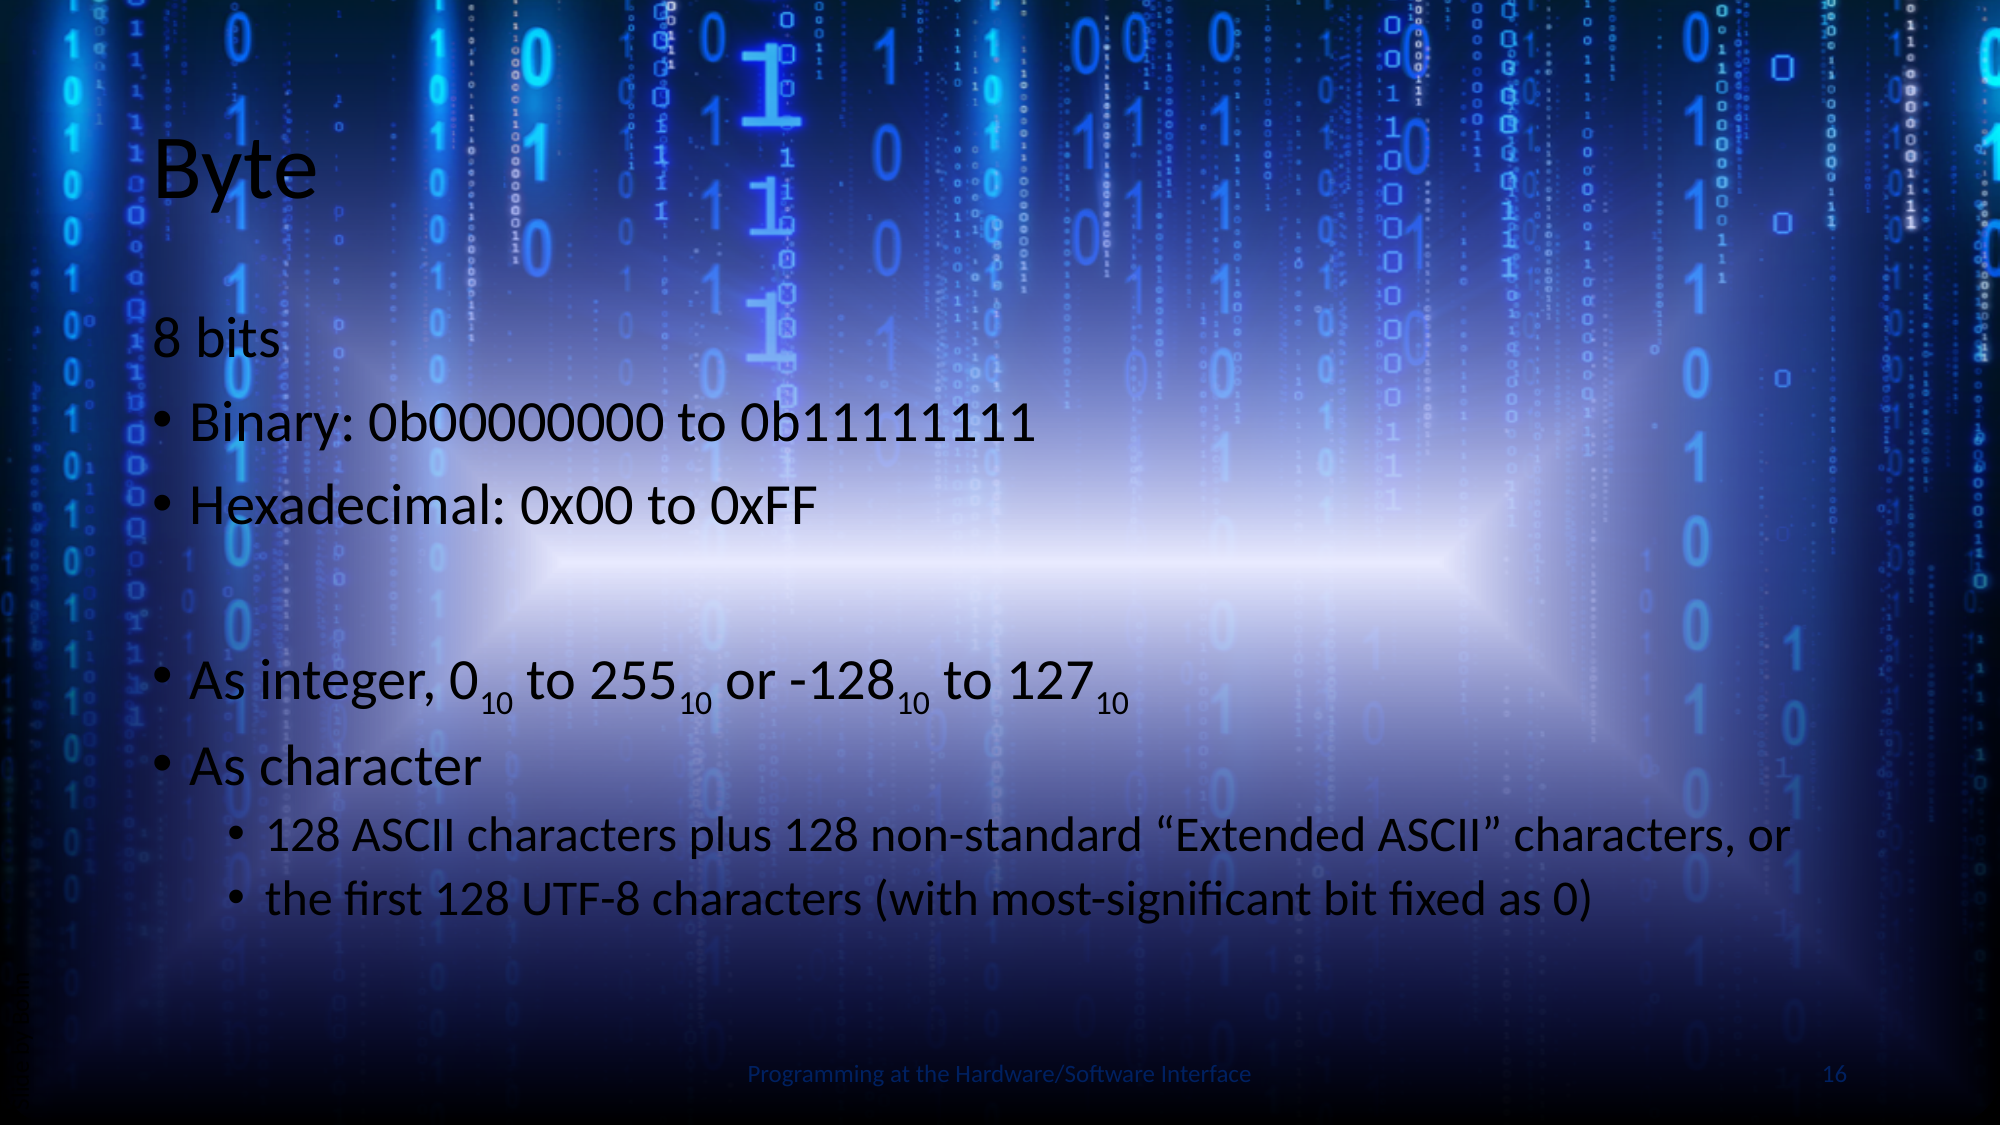

# Byte
8 bits
Binary: 0b00000000 to 0b11111111
Hexadecimal: 0x00 to 0xFF

As integer, 010 to 25510 or -12810 to 12710
As character
128 ASCII characters plus 128 non-standard “Extended ASCII” characters, or
the first 128 UTF-8 characters (with most-significant bit fixed as 0)
Slide by Bohn
Programming at the Hardware/Software Interface
16